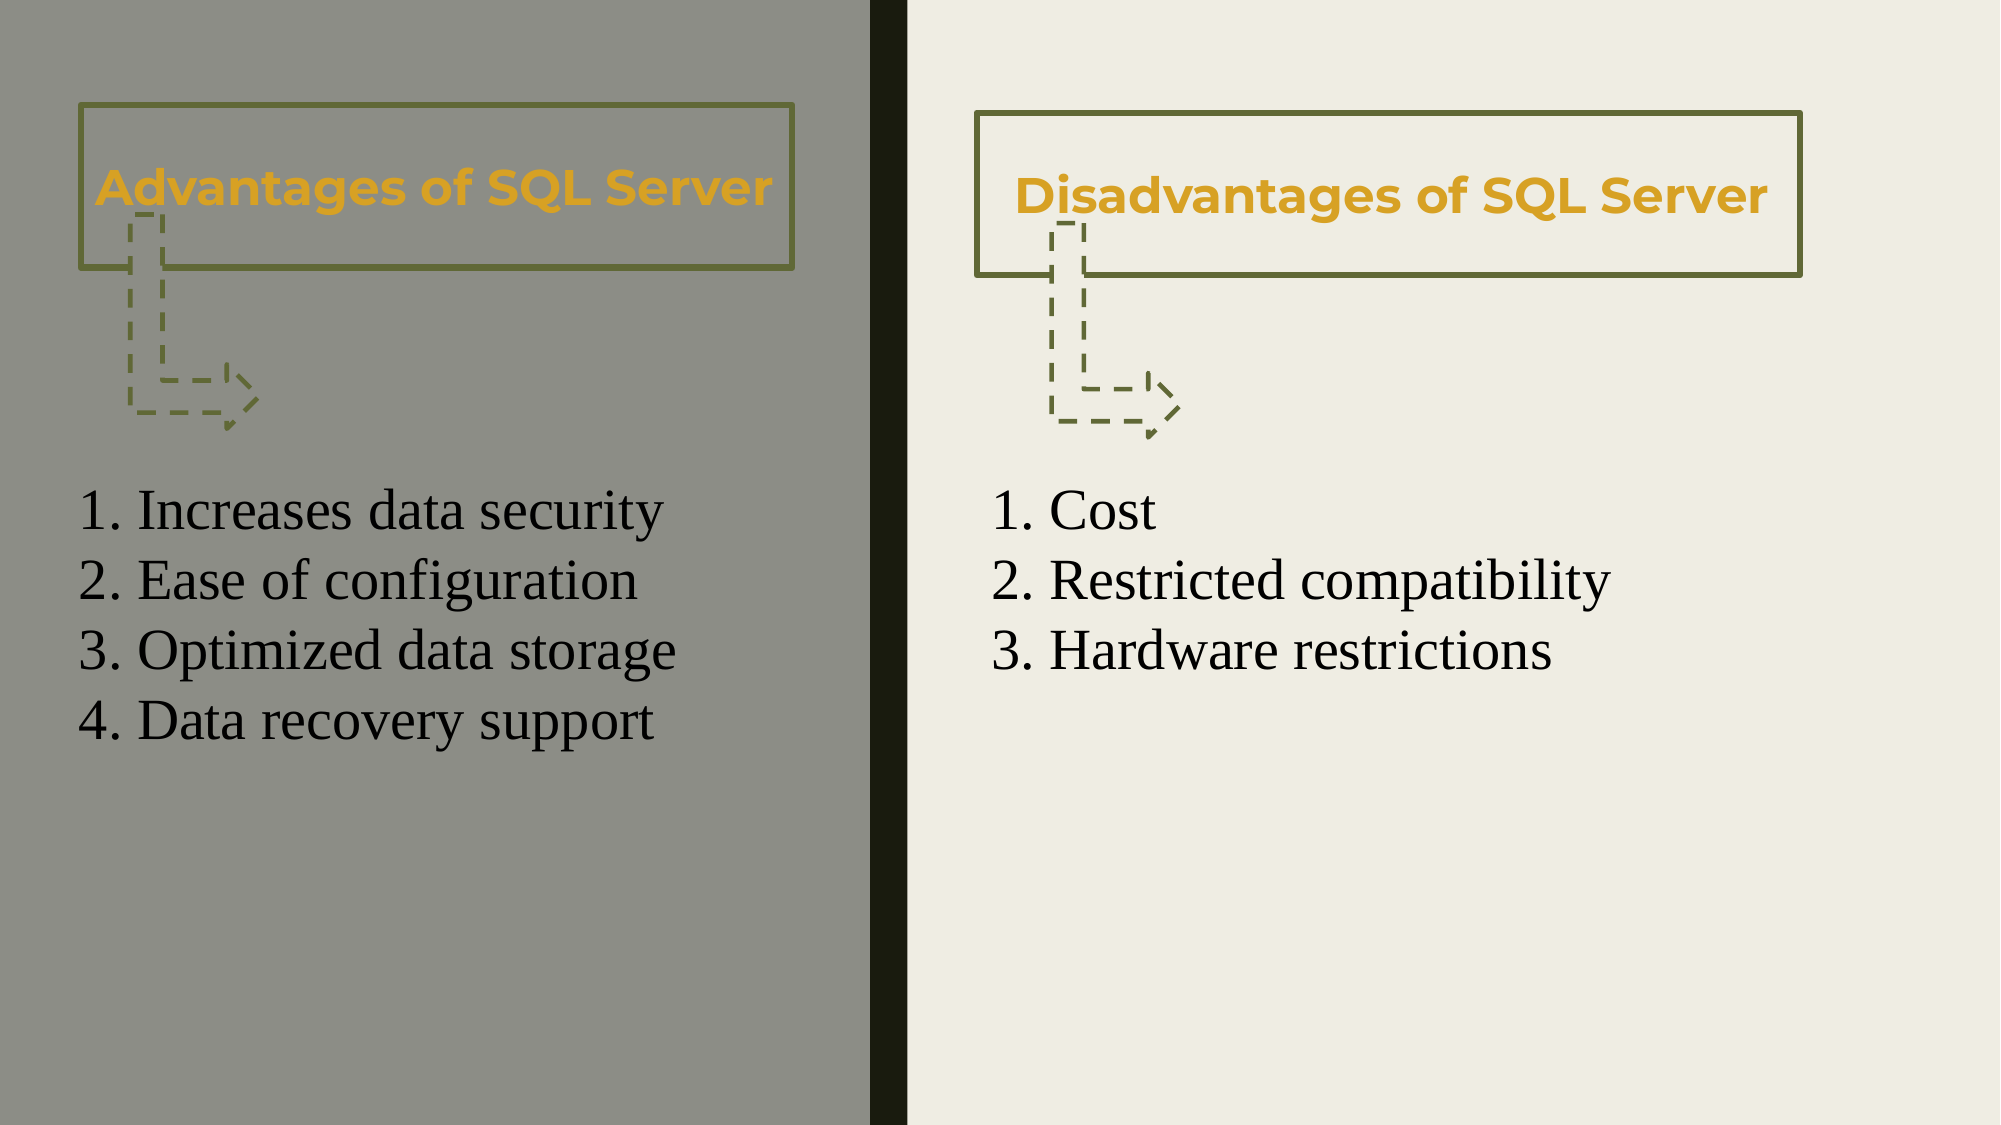

Advantages of SQL Server

Disadvantages of SQL Server

1. Increases data security
2. Ease of configuration
3. Optimized data storage
4. Data recovery support
1. Cost
2. Restricted compatibility
3. Hardware restrictions